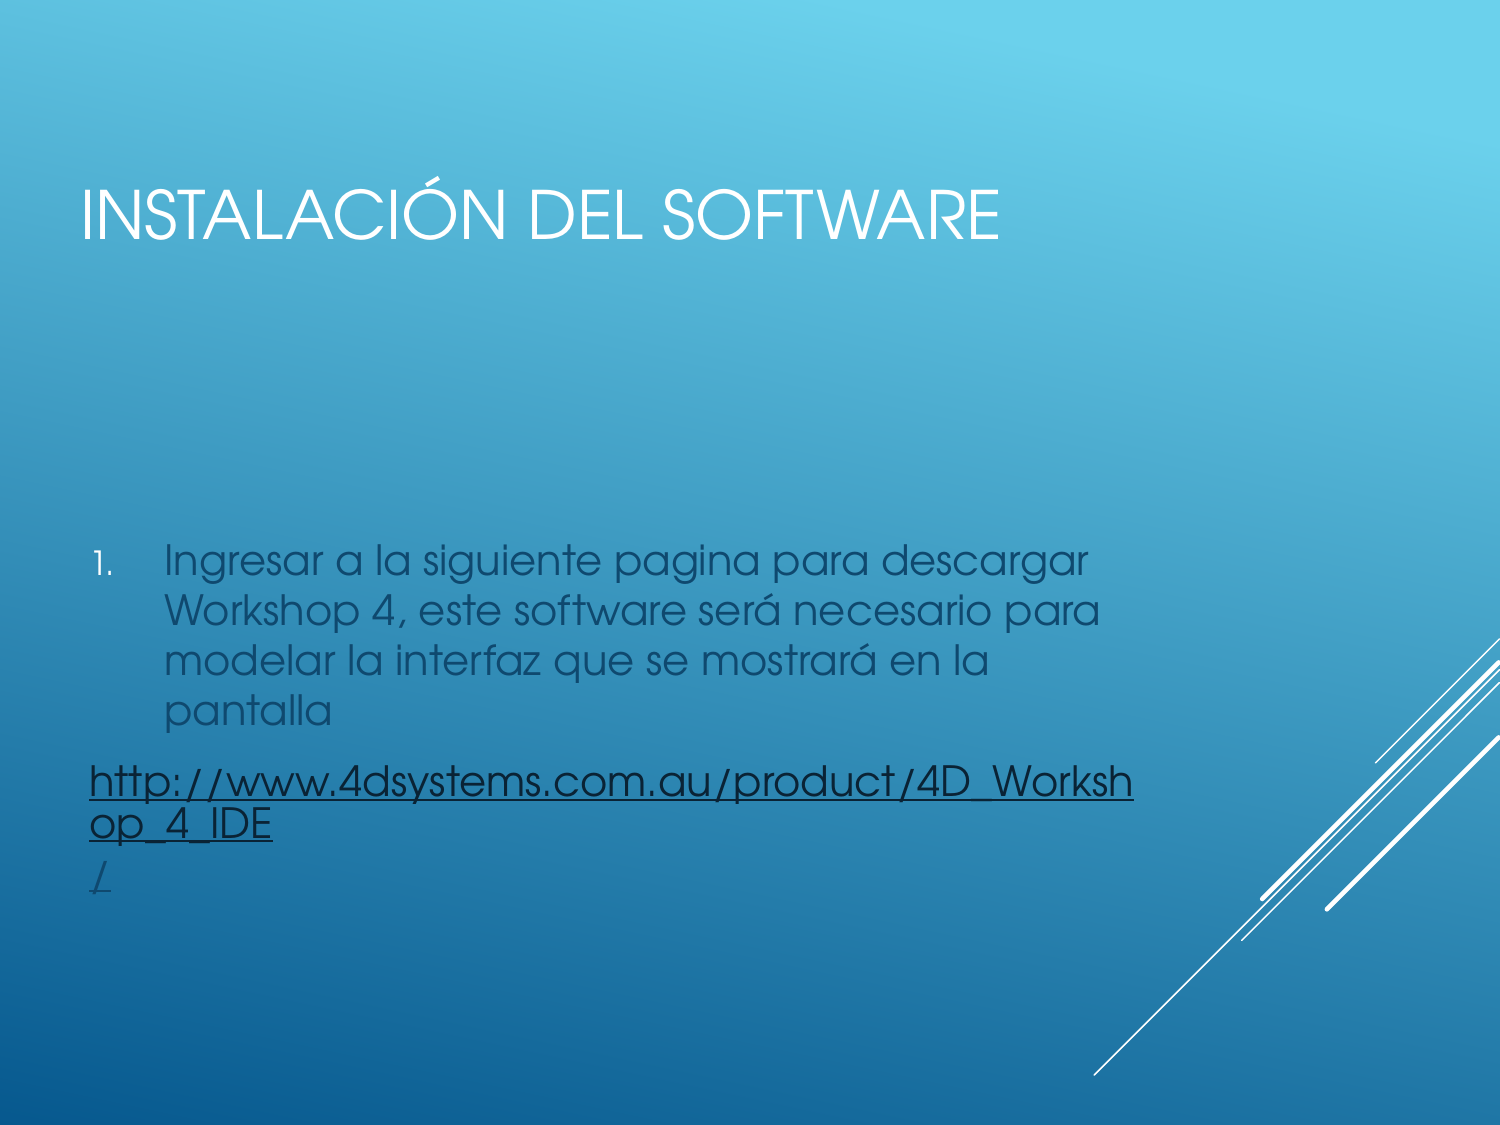

# INSTALACIÓN DEL SOFTWARE
Ingresar a la siguiente pagina para descargar Workshop 4, este software será necesario para modelar la interfaz que se mostrará en la pantalla
http://www.4dsystems.com.au/product/4D_Workshop_4_IDE/